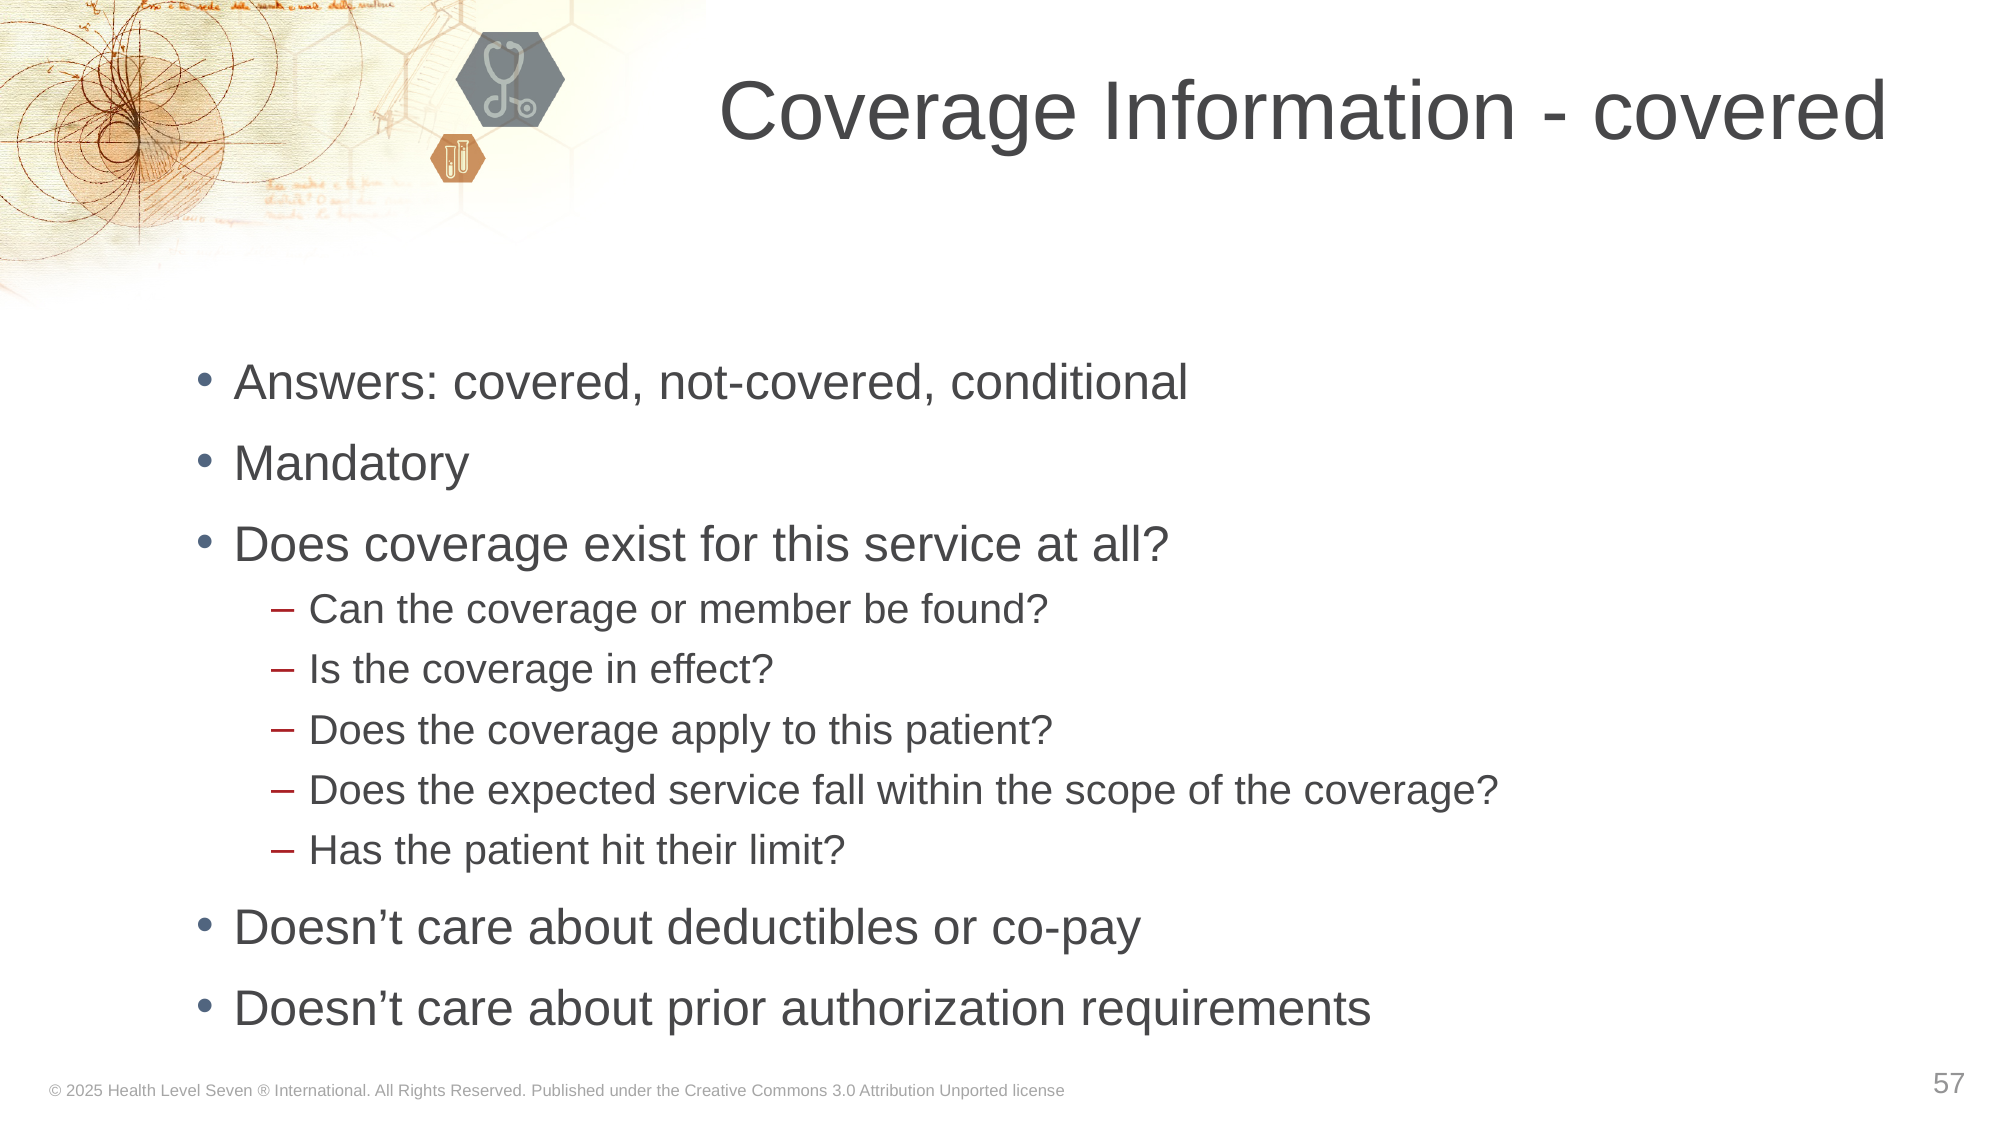

# Coverage Information - covered
Answers: covered, not-covered, conditional
Mandatory
Does coverage exist for this service at all?
Can the coverage or member be found?
Is the coverage in effect?
Does the coverage apply to this patient?
Does the expected service fall within the scope of the coverage?
Has the patient hit their limit?
Doesn’t care about deductibles or co-pay
Doesn’t care about prior authorization requirements

57